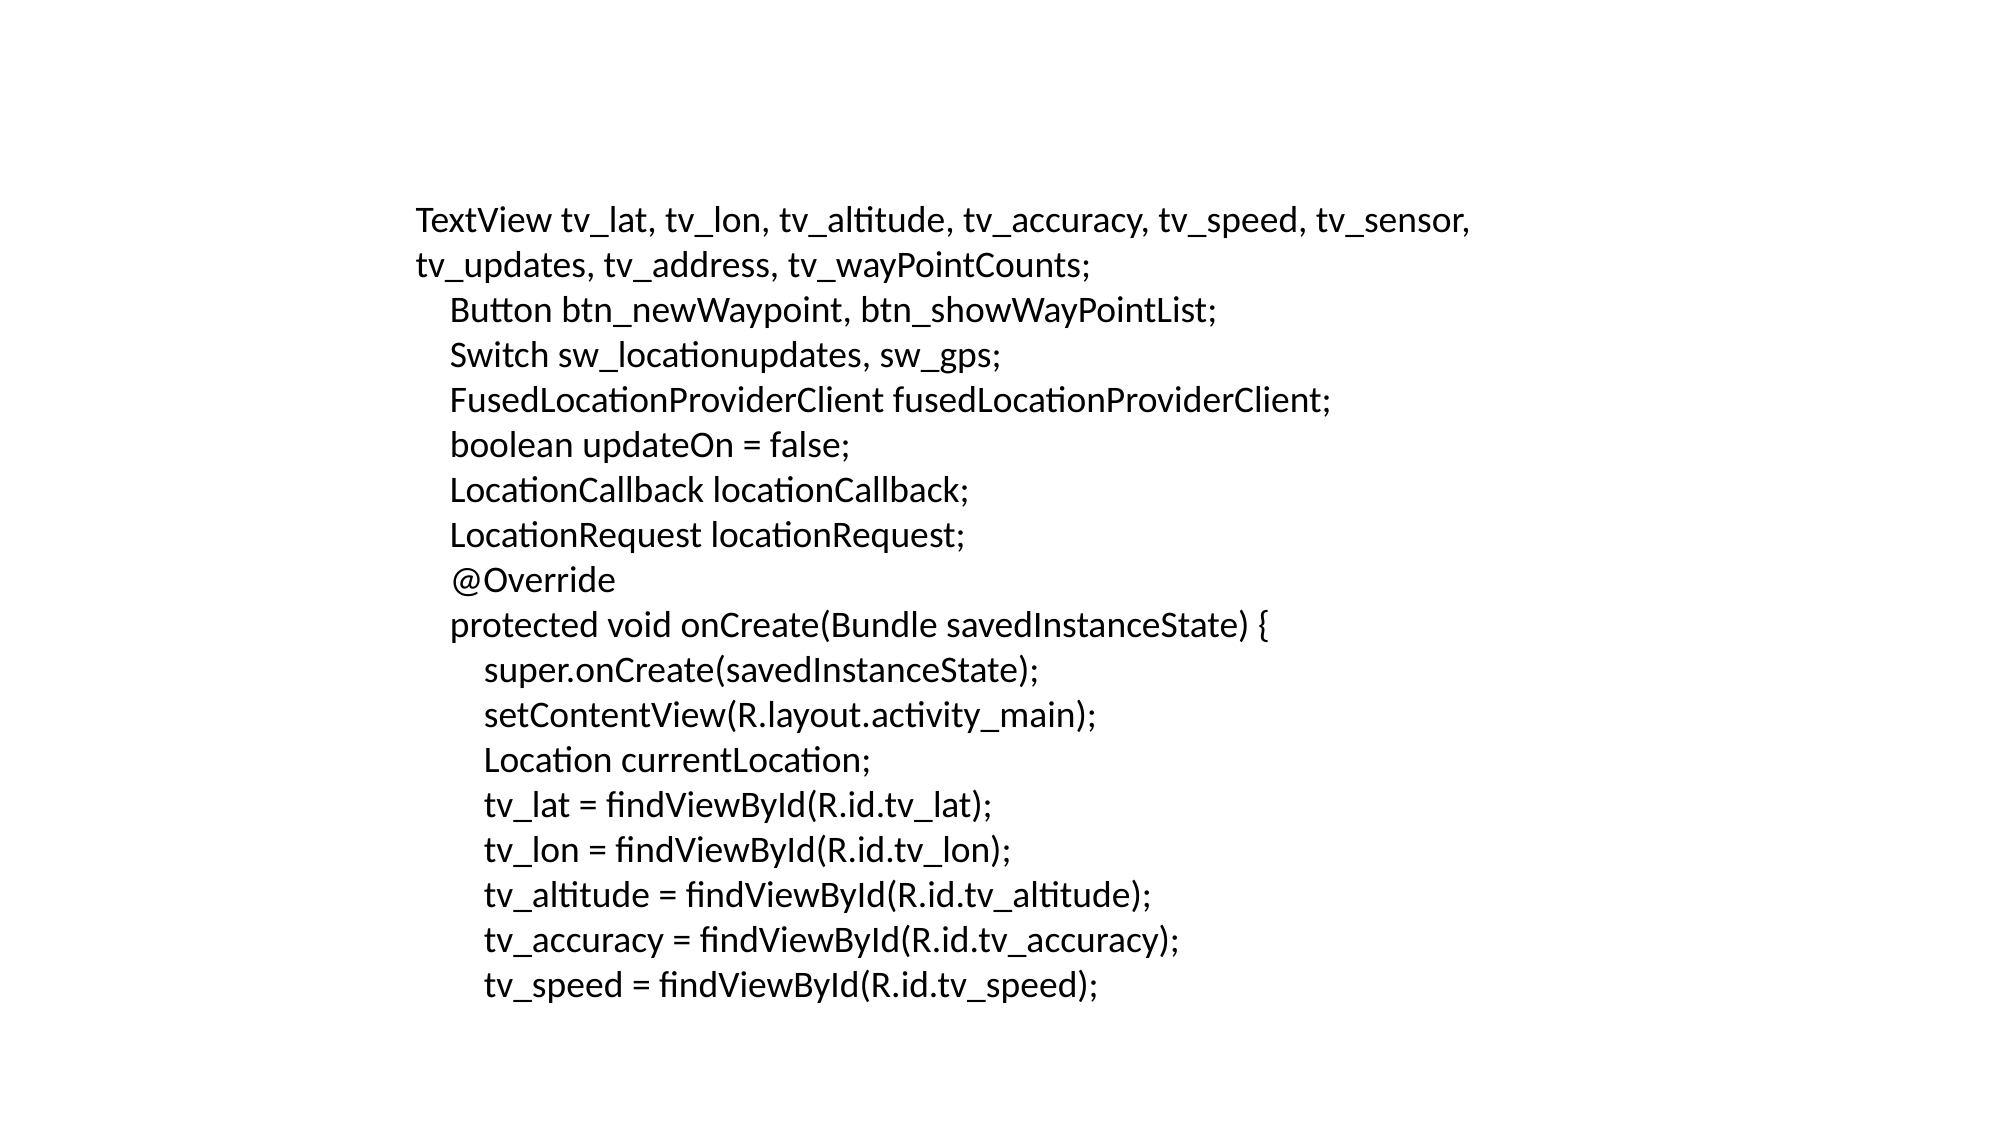

TextView tv_lat, tv_lon, tv_altitude, tv_accuracy, tv_speed, tv_sensor, tv_updates, tv_address, tv_wayPointCounts;
    Button btn_newWaypoint, btn_showWayPointList;
    Switch sw_locationupdates, sw_gps;
    FusedLocationProviderClient fusedLocationProviderClient;
    boolean updateOn = false;
    LocationCallback locationCallback;
    LocationRequest locationRequest;
    @Override
    protected void onCreate(Bundle savedInstanceState) {
        super.onCreate(savedInstanceState);
        setContentView(R.layout.activity_main);
        Location currentLocation;
        tv_lat = findViewById(R.id.tv_lat);
        tv_lon = findViewById(R.id.tv_lon);
        tv_altitude = findViewById(R.id.tv_altitude);
        tv_accuracy = findViewById(R.id.tv_accuracy);
        tv_speed = findViewById(R.id.tv_speed);